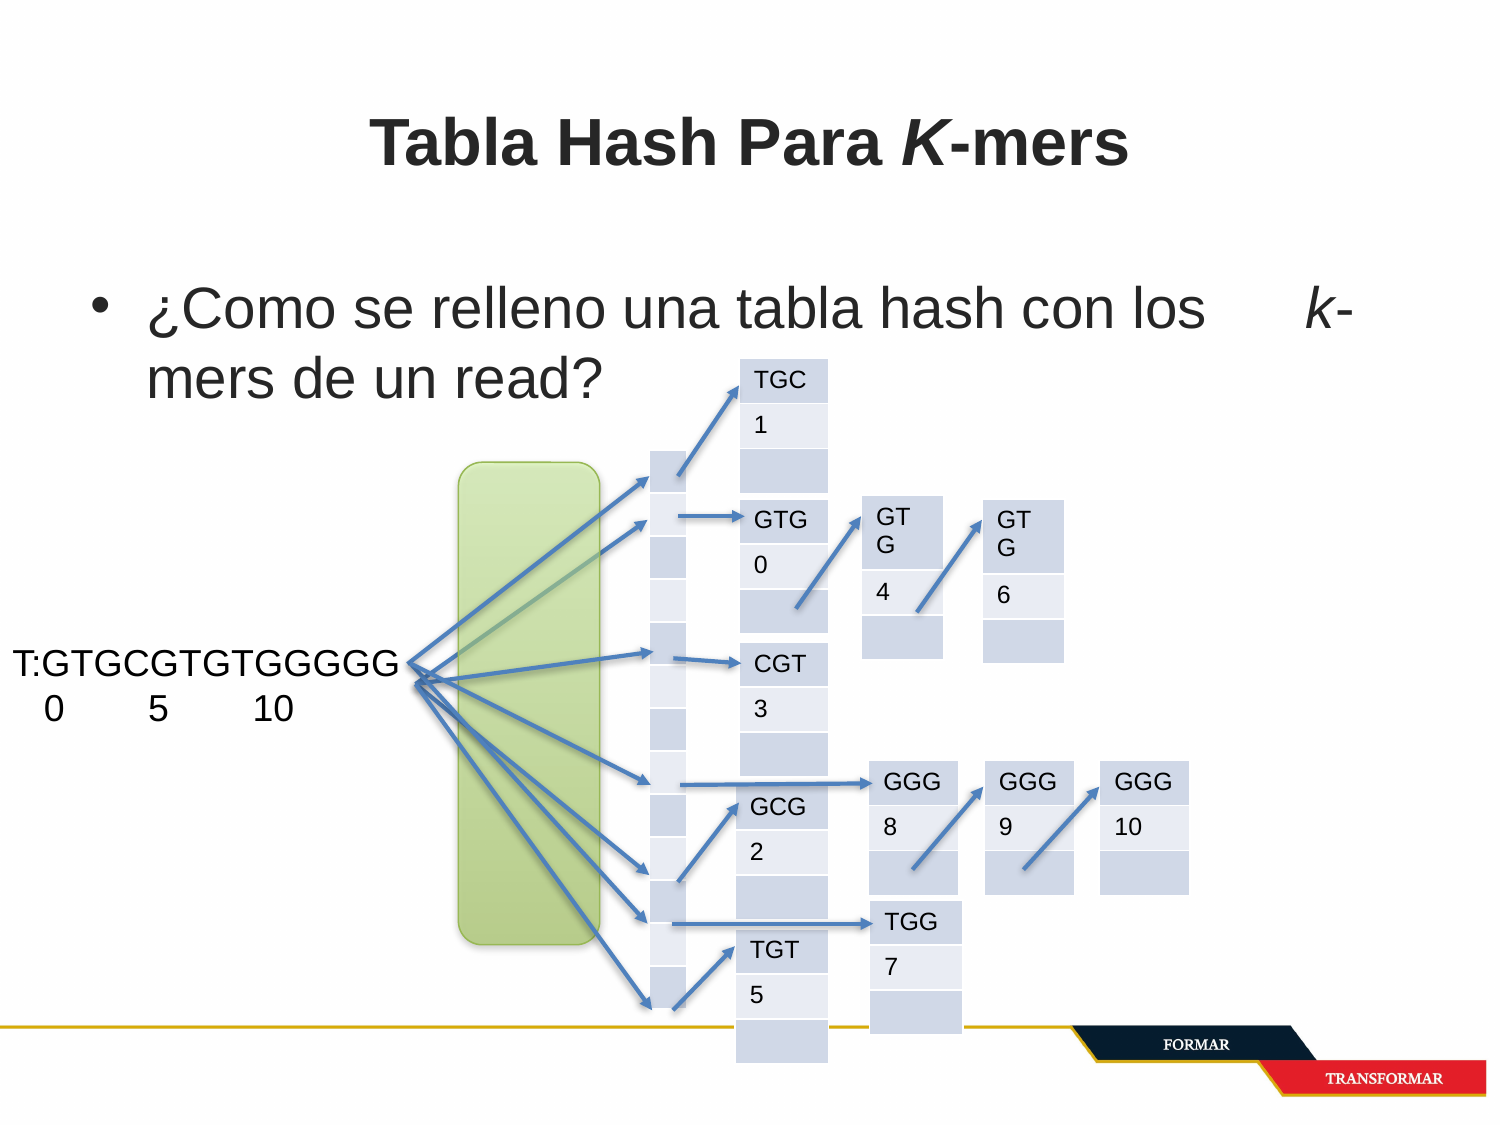

# Tabla Hash Para K-mers
¿Como se relleno una tabla hash con los      k-mers de un read?
| TGC |
| --- |
| 1 |
|  |
|  |
| --- |
|  |
|  |
|  |
|  |
|  |
|  |
|  |
|  |
|  |
|  |
|  |
|  |

| GTG |
| --- |
| 4 |
|  |
| GTG |
| --- |
| 0 |
|  |
| GTG |
| --- |
| 6 |
|  |
T:GTGCGTGTGGGGG
   0        5        10
| CGT |
| --- |
| 3 |
|  |
| GGG |
| --- |
| 8 |
|  |
| GGG |
| --- |
| 10 |
|  |
| GGG |
| --- |
| 9 |
|  |
| GCG |
| --- |
| 2 |
|  |
| TGG |
| --- |
| 7 |
|  |
| TGT |
| --- |
| 5 |
|  |